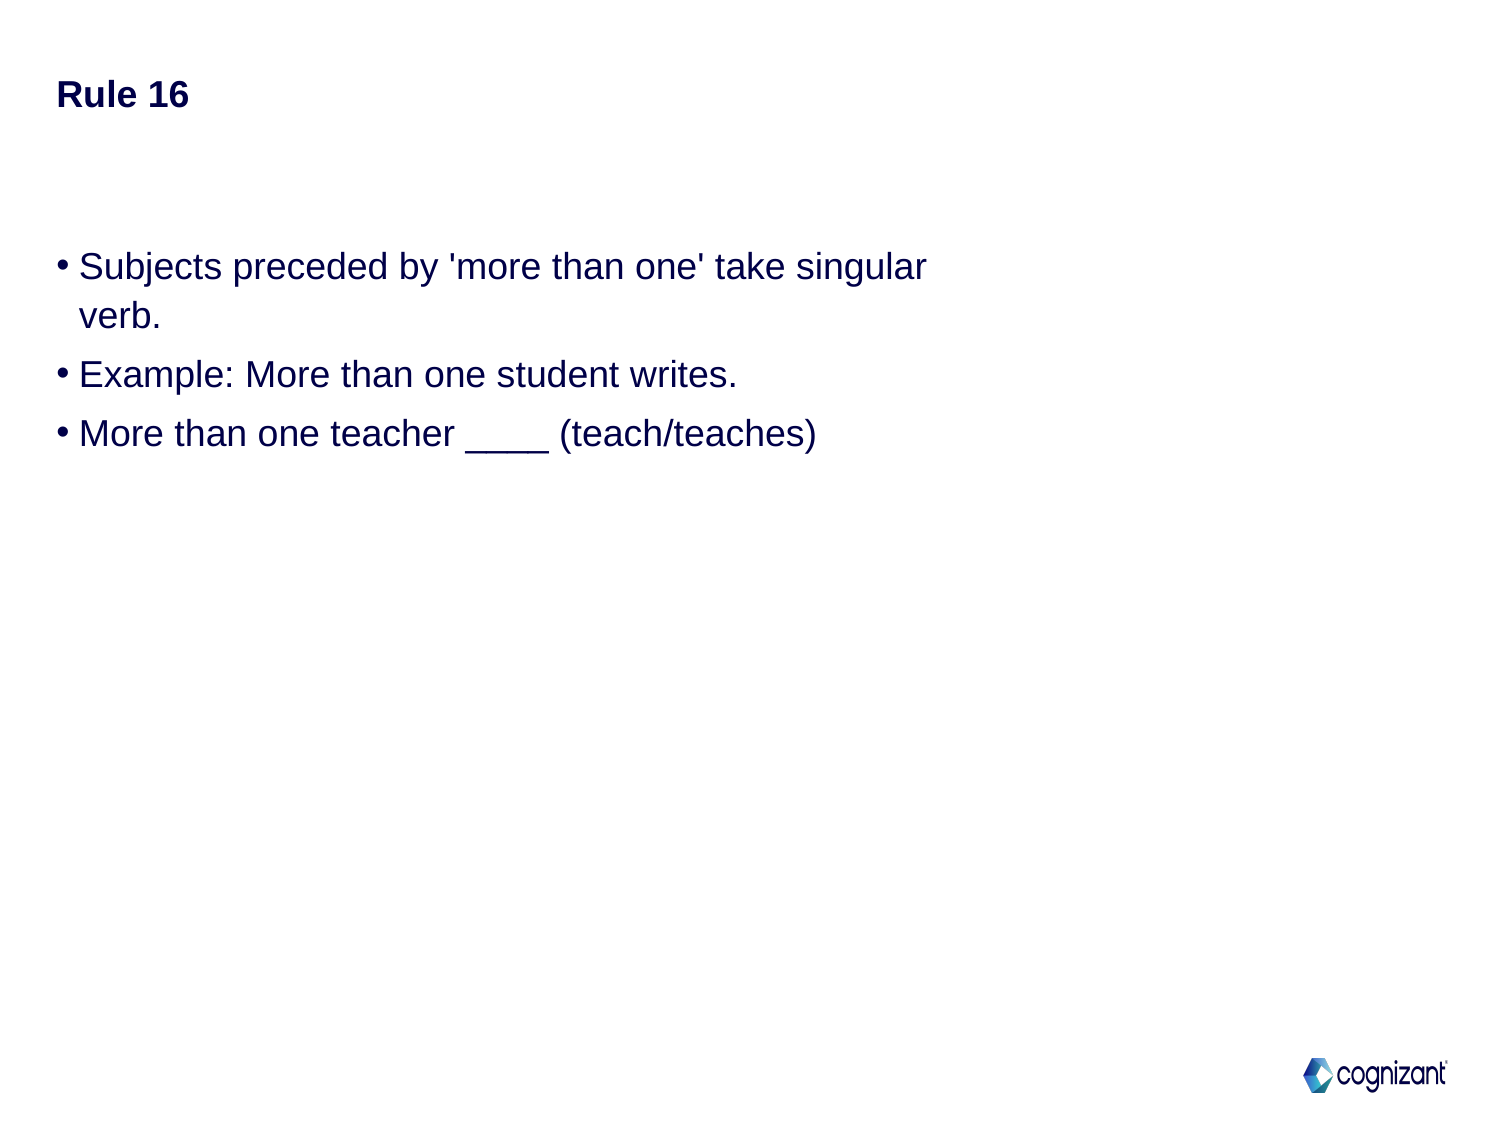

# Rule 16
Subjects preceded by 'more than one' take singular verb.
Example: More than one student writes.
More than one teacher ____ (teach/teaches)